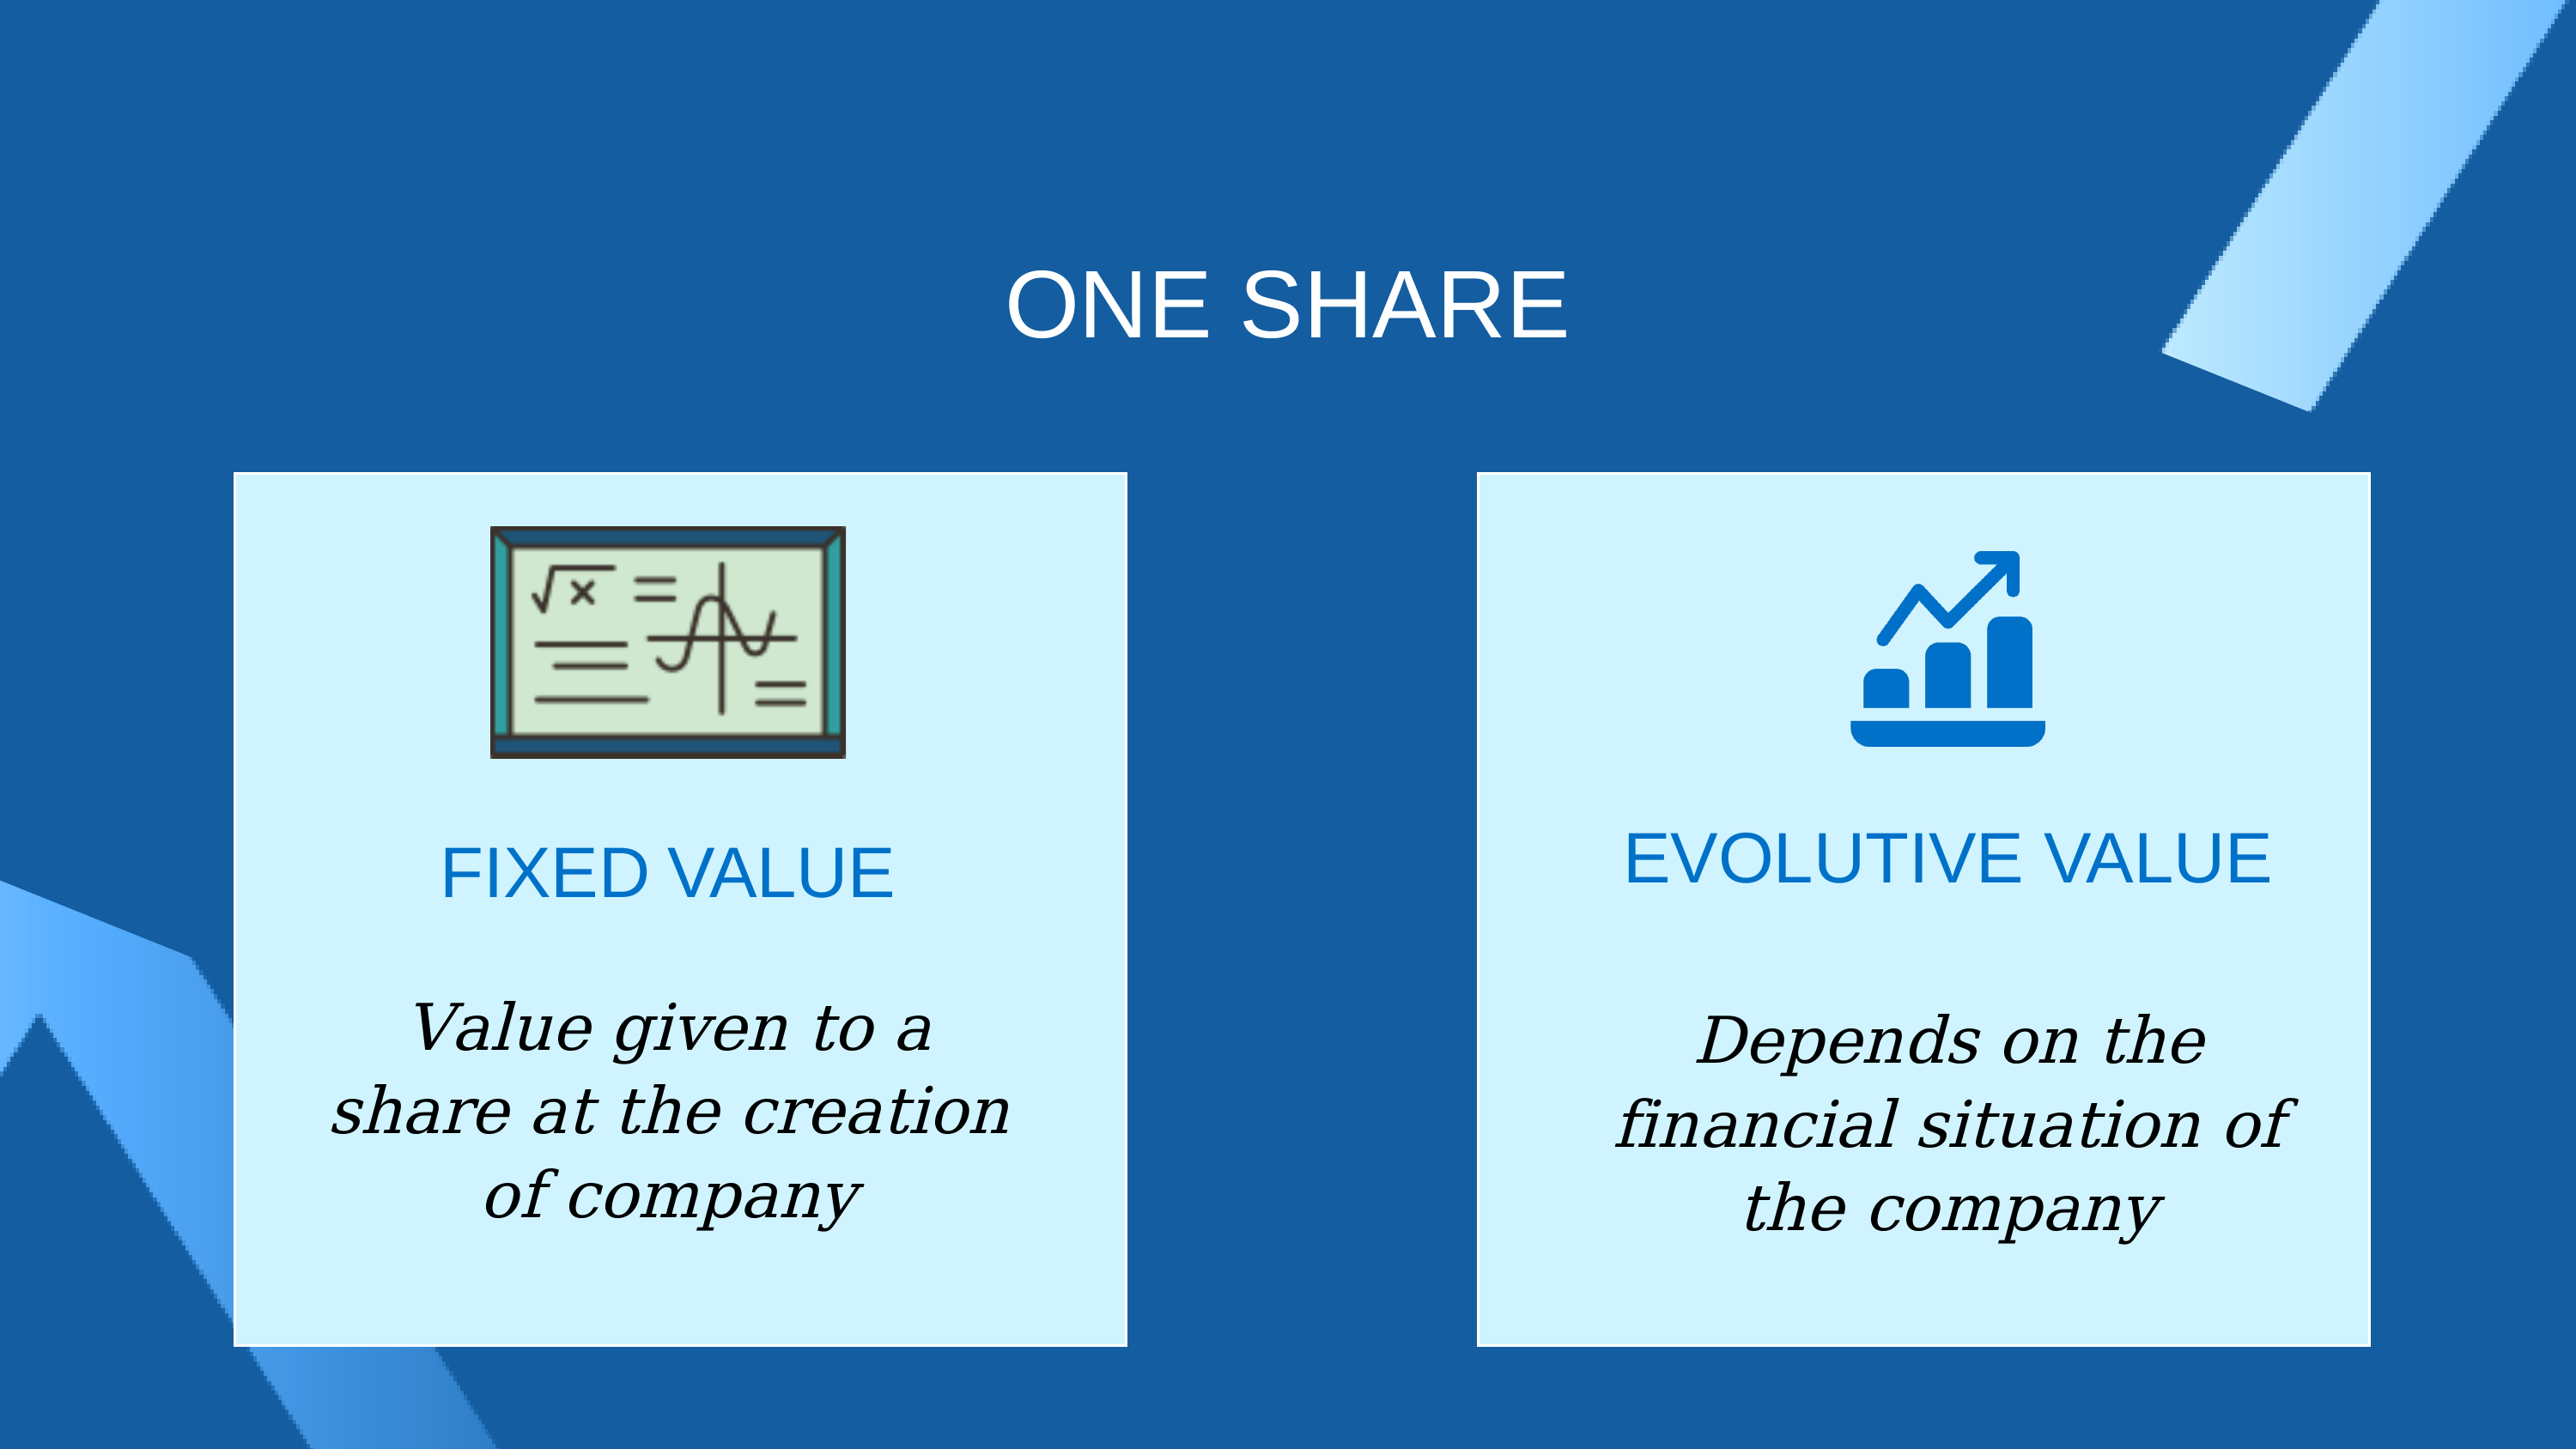

ONE SHARE

EVOLUTIVE VALUE
FIXED VALUE

Value given to a share at the creation of company
Depends on the financial situation of the company